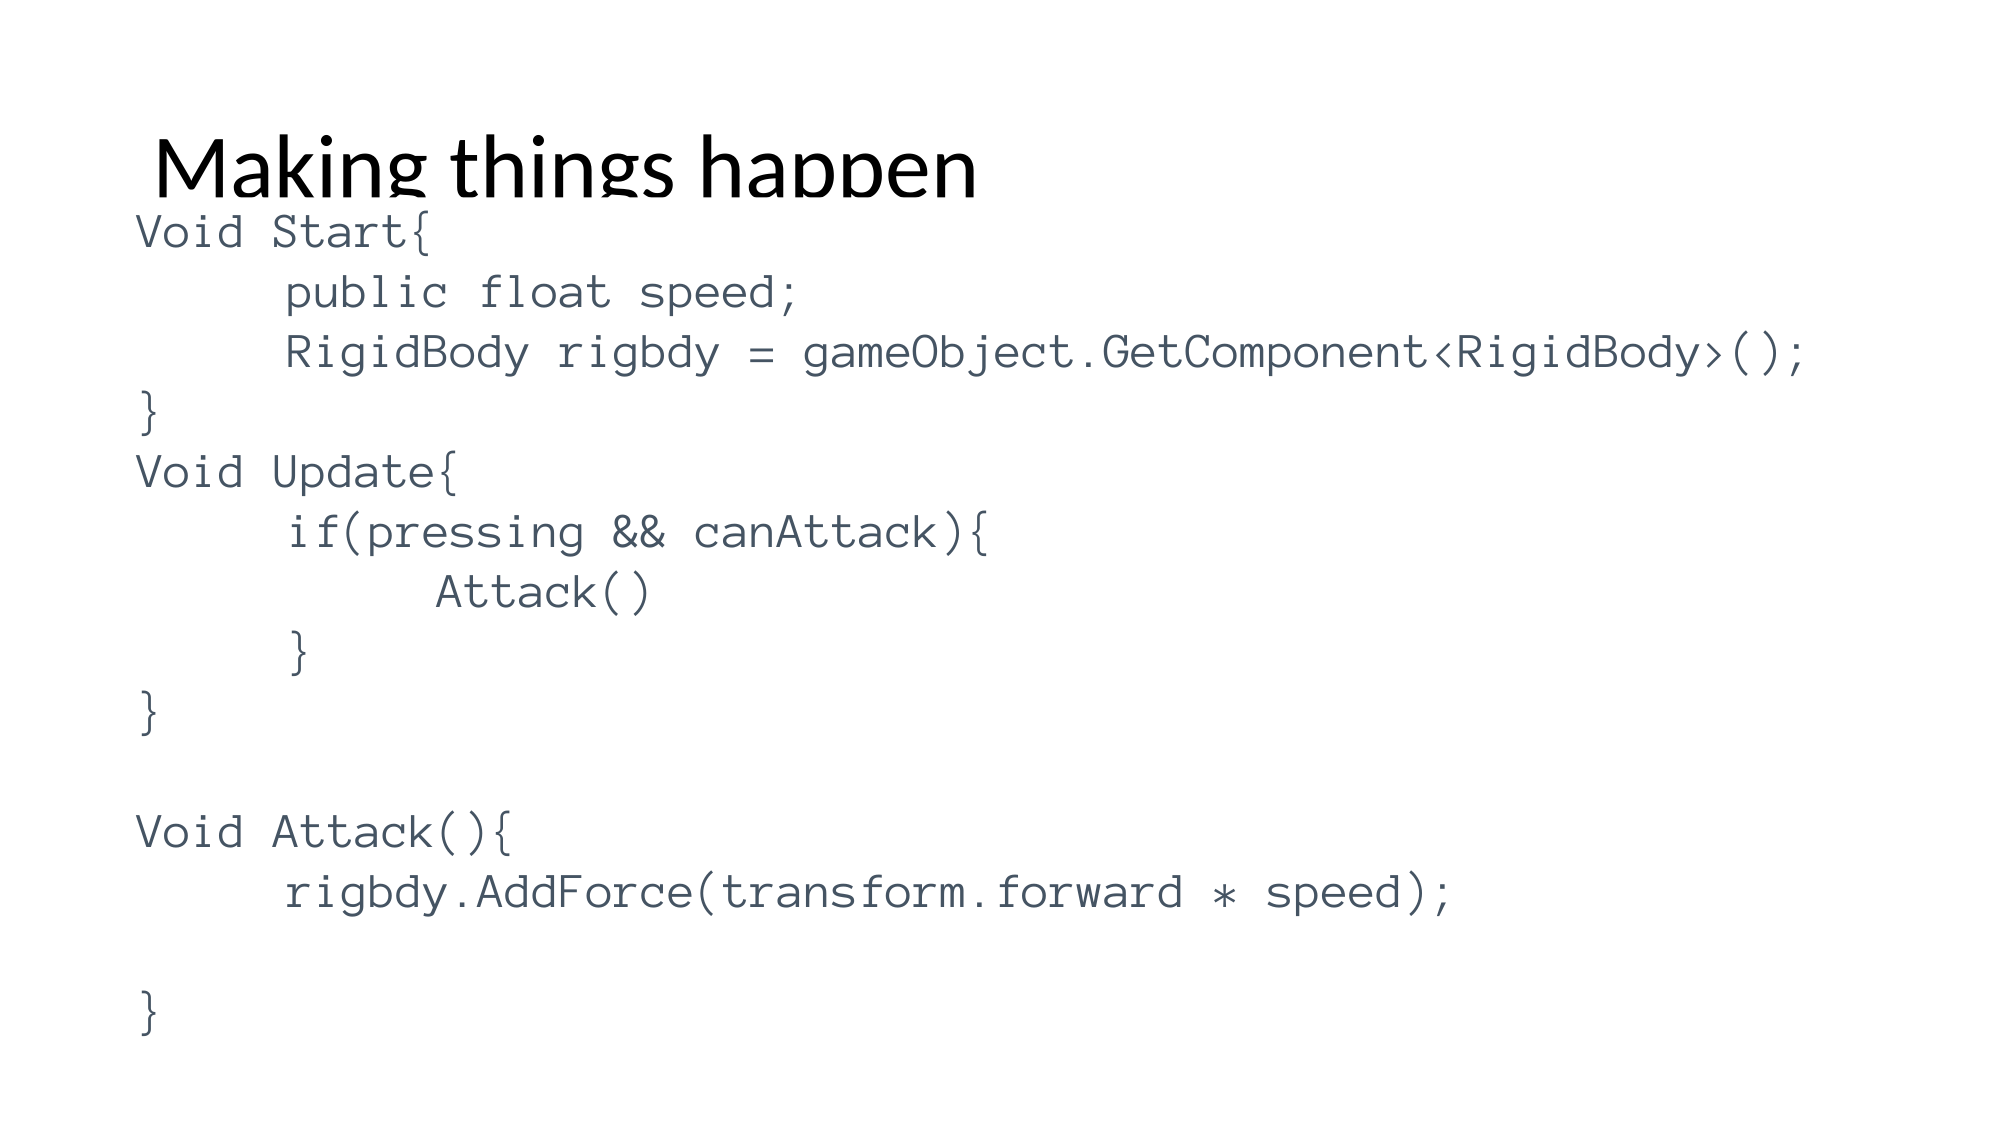

# Making things happen
Void Start{
	public float speed;
	RigidBody rigbdy = gameObject.GetComponent<RigidBody>();
}
Void Update{
	if(pressing && canAttack){
		Attack()
	}
}

Void Attack(){
	rigbdy.AddForce(transform.forward * speed);

}